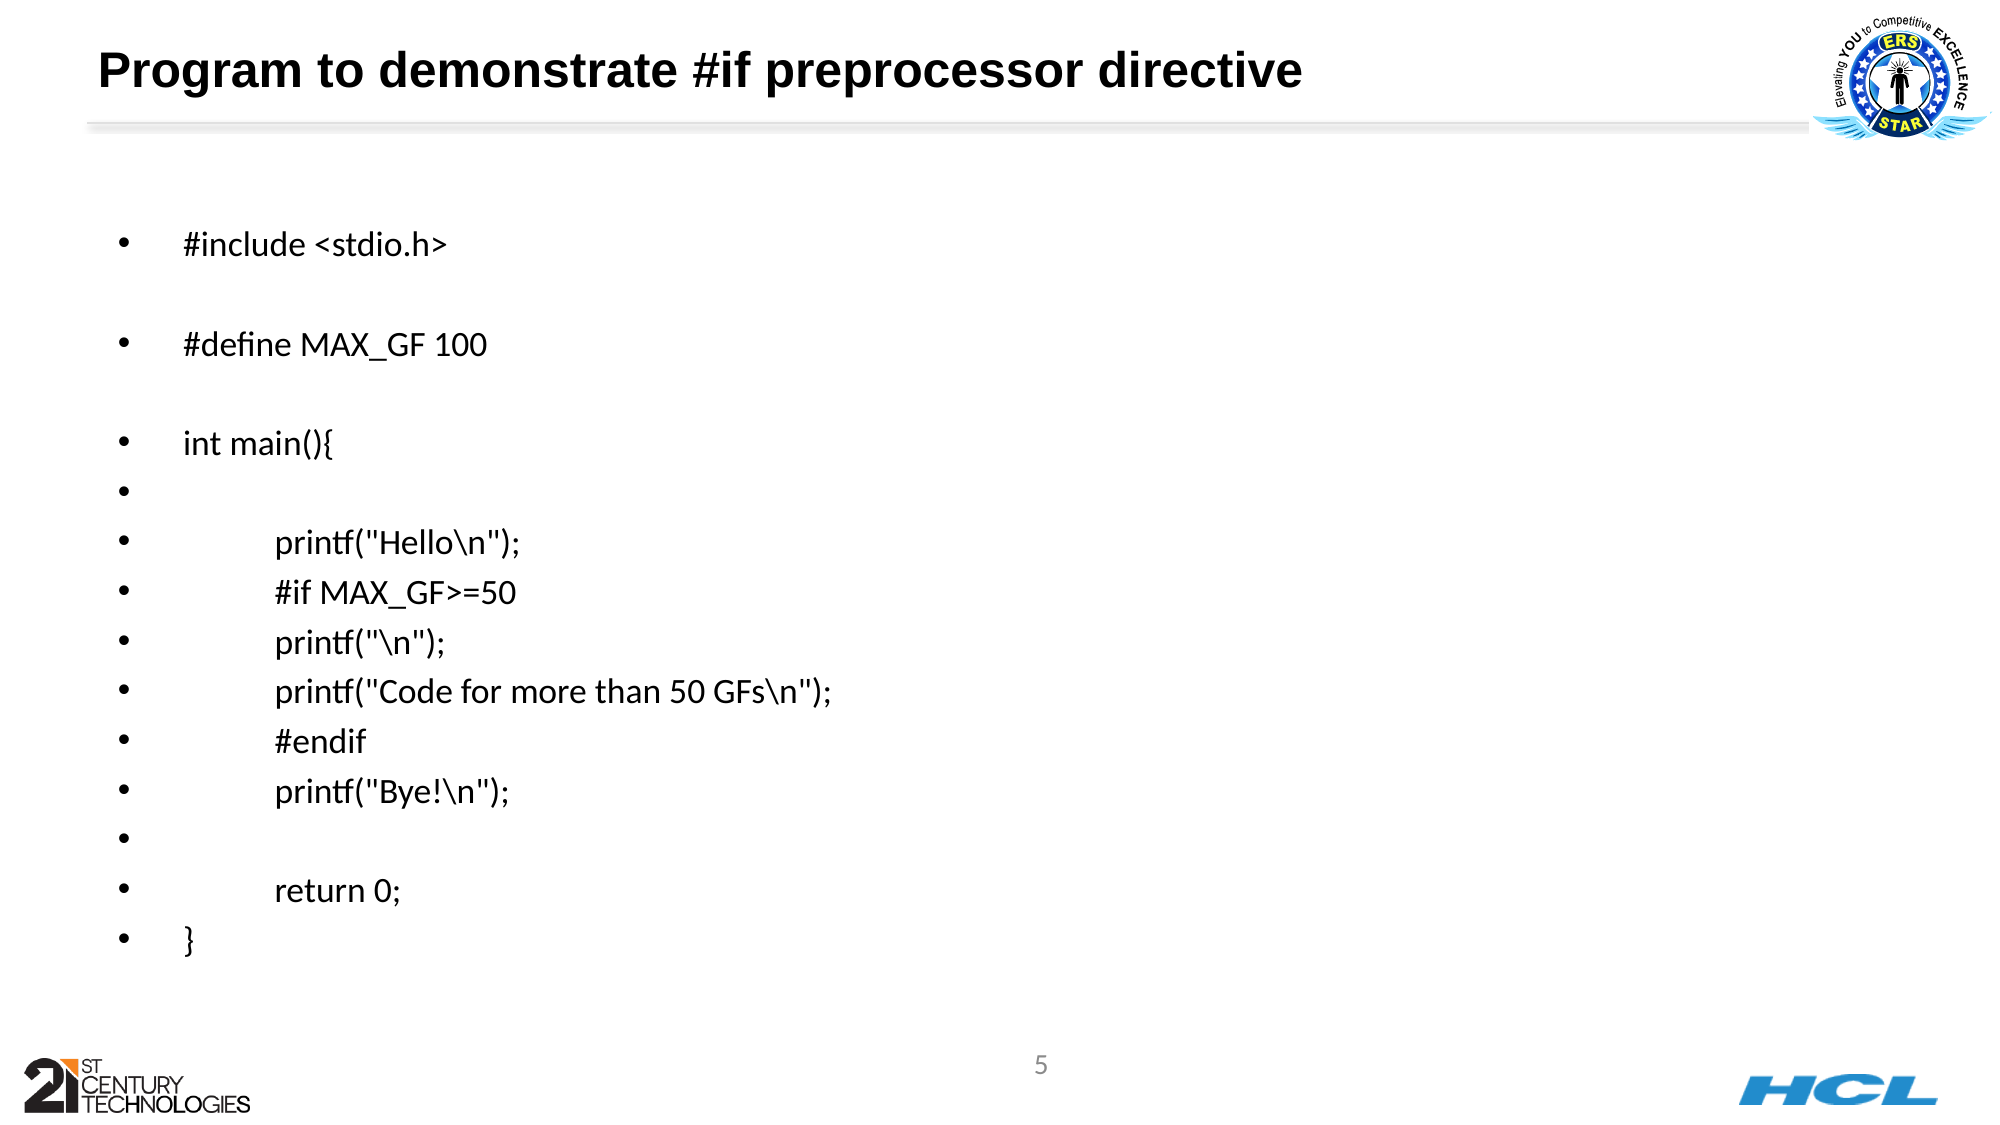

# Program to demonstrate #if preprocessor directive
#include <stdio.h>

#define MAX_GF 100

int main(){

	printf("Hello\n");
	#if MAX_GF>=50
		printf("\n");
		printf("Code for more than 50 GFs\n");
	#endif
	printf("Bye!\n");

	return 0;
}

5